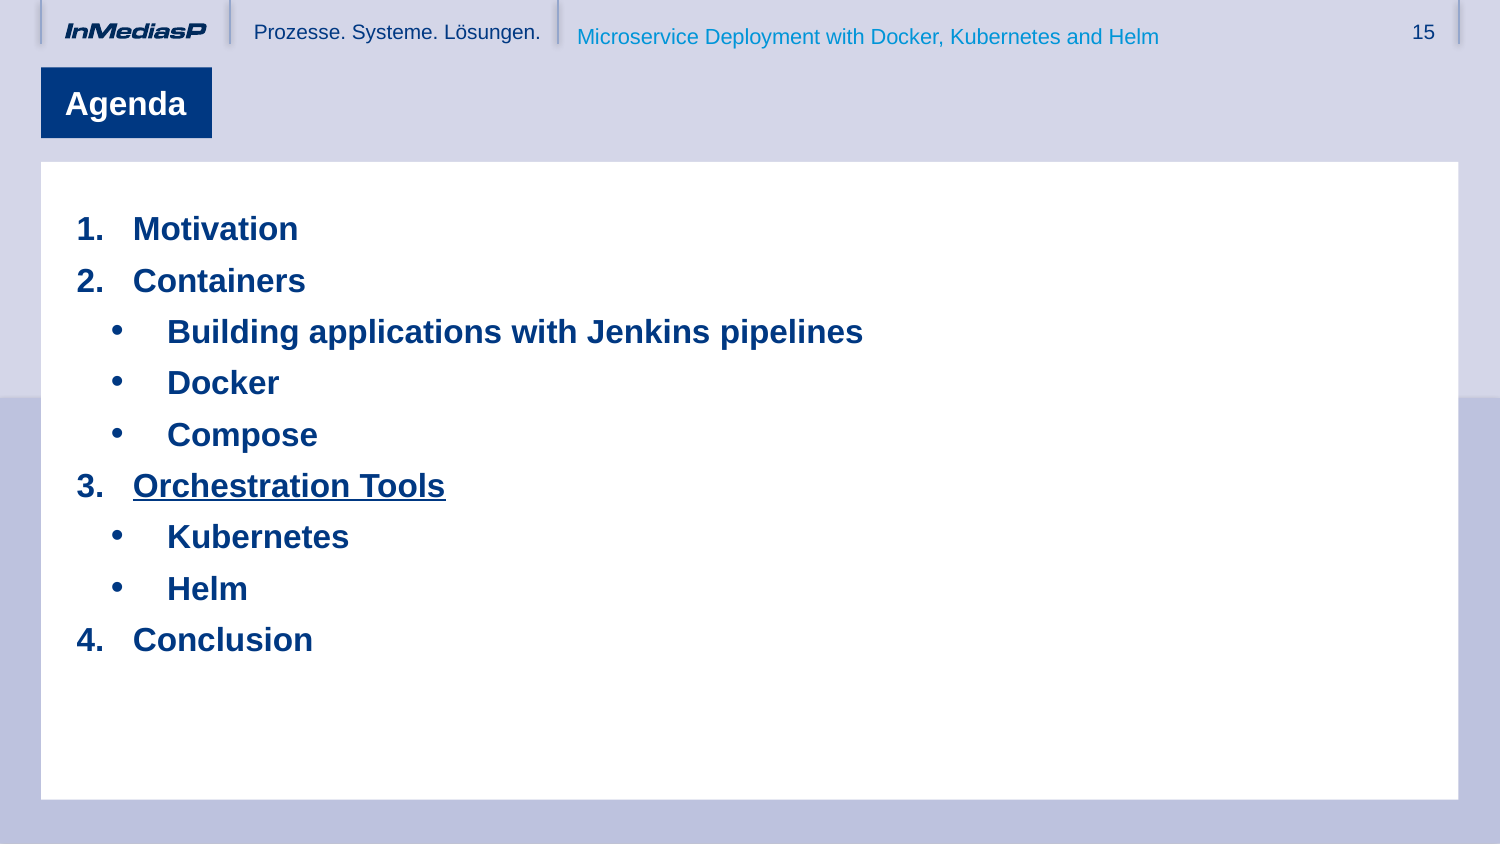

Microservice Deployment with Docker, Kubernetes and Helm
# Agenda
Motivation
Containers
Building applications with Jenkins pipelines
Docker
Compose
Orchestration Tools
Kubernetes
Helm
Conclusion